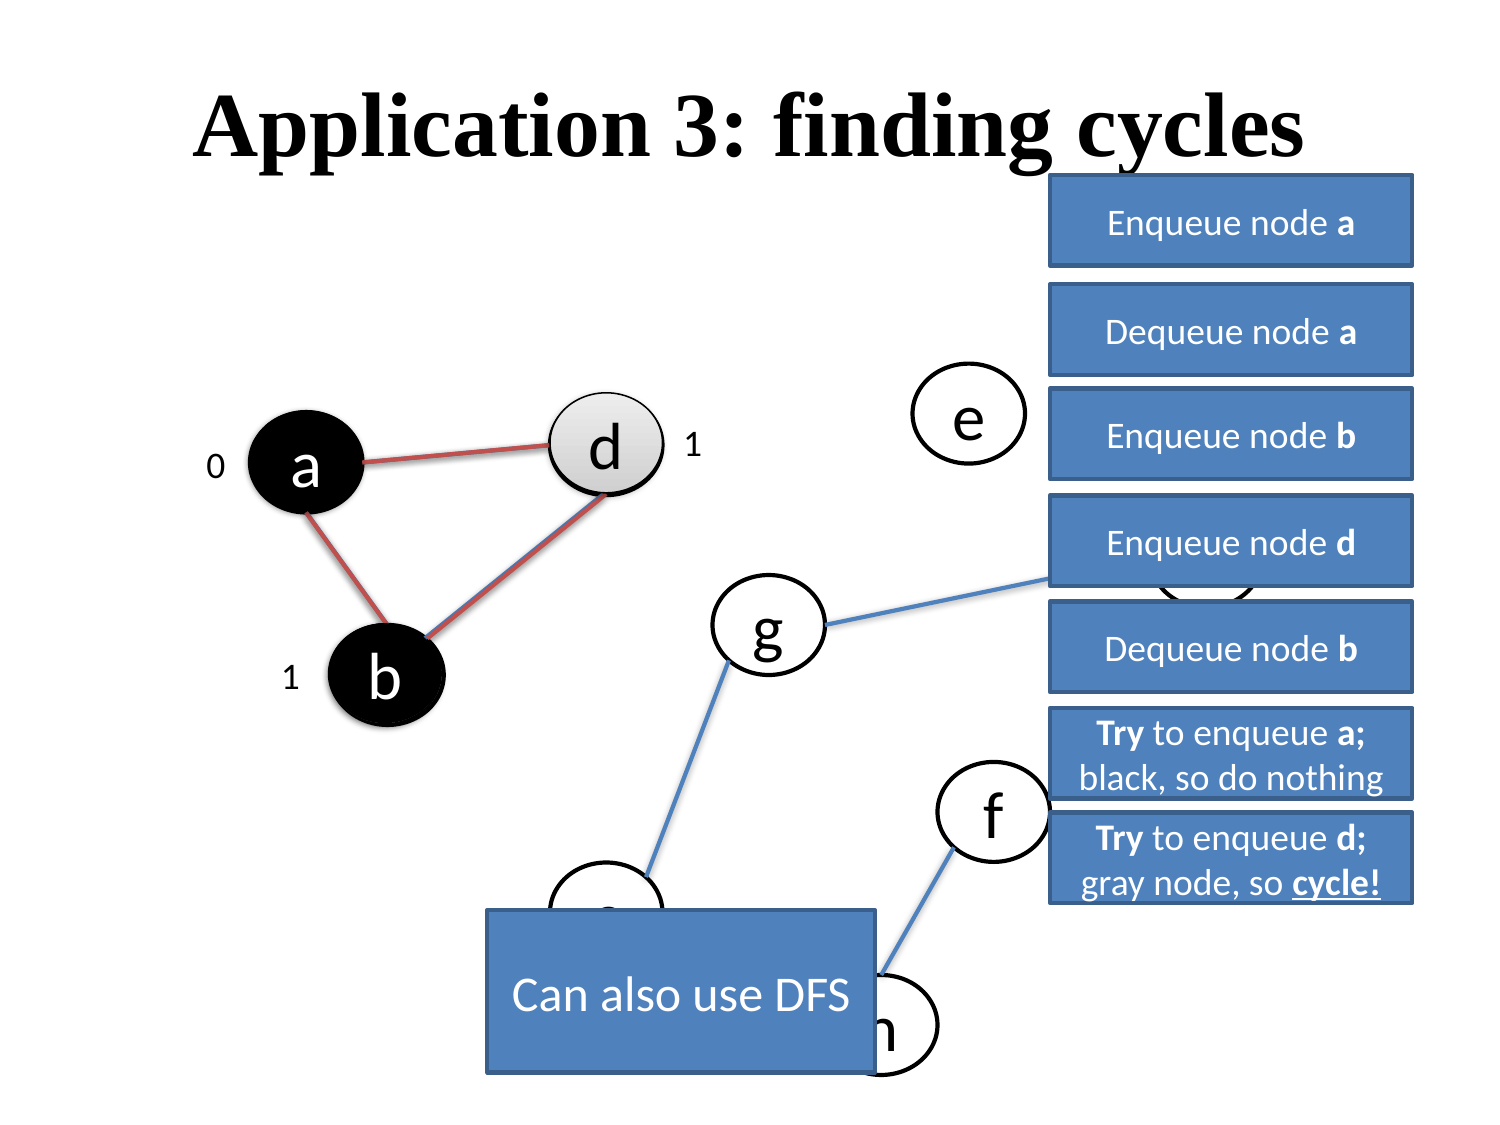

# Application 3: finding cycles
Enqueue node a

Dequeue node a
e
Enqueue node b
d
d
a
a
1
a
0
Enqueue node d
i
g
Dequeue node b
b
b
b
1
Try to enqueue a;
black, so do nothing
f
Try to enqueue d;
gray node, so cycle!
c
Can also use DFS
h